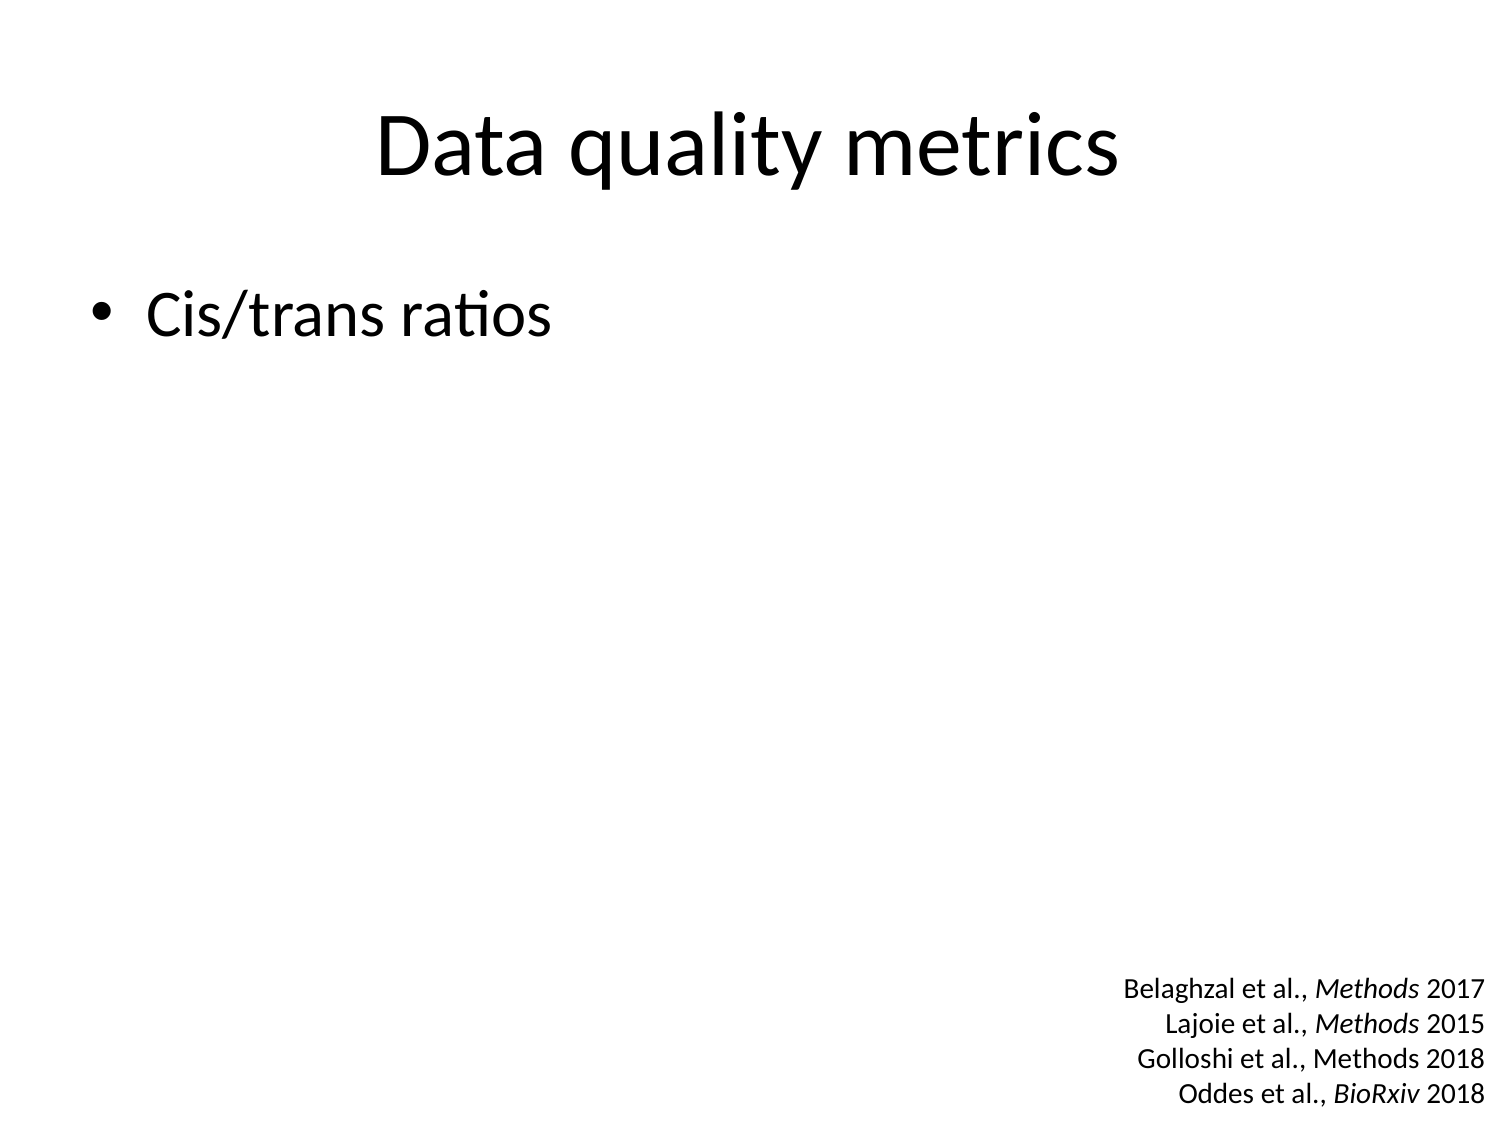

# Data quality metrics
Cis/trans ratios

Belaghzal et al., Methods 2017
Lajoie et al., Methods 2015
Golloshi et al., Methods 2018
Oddes et al., BioRxiv 2018